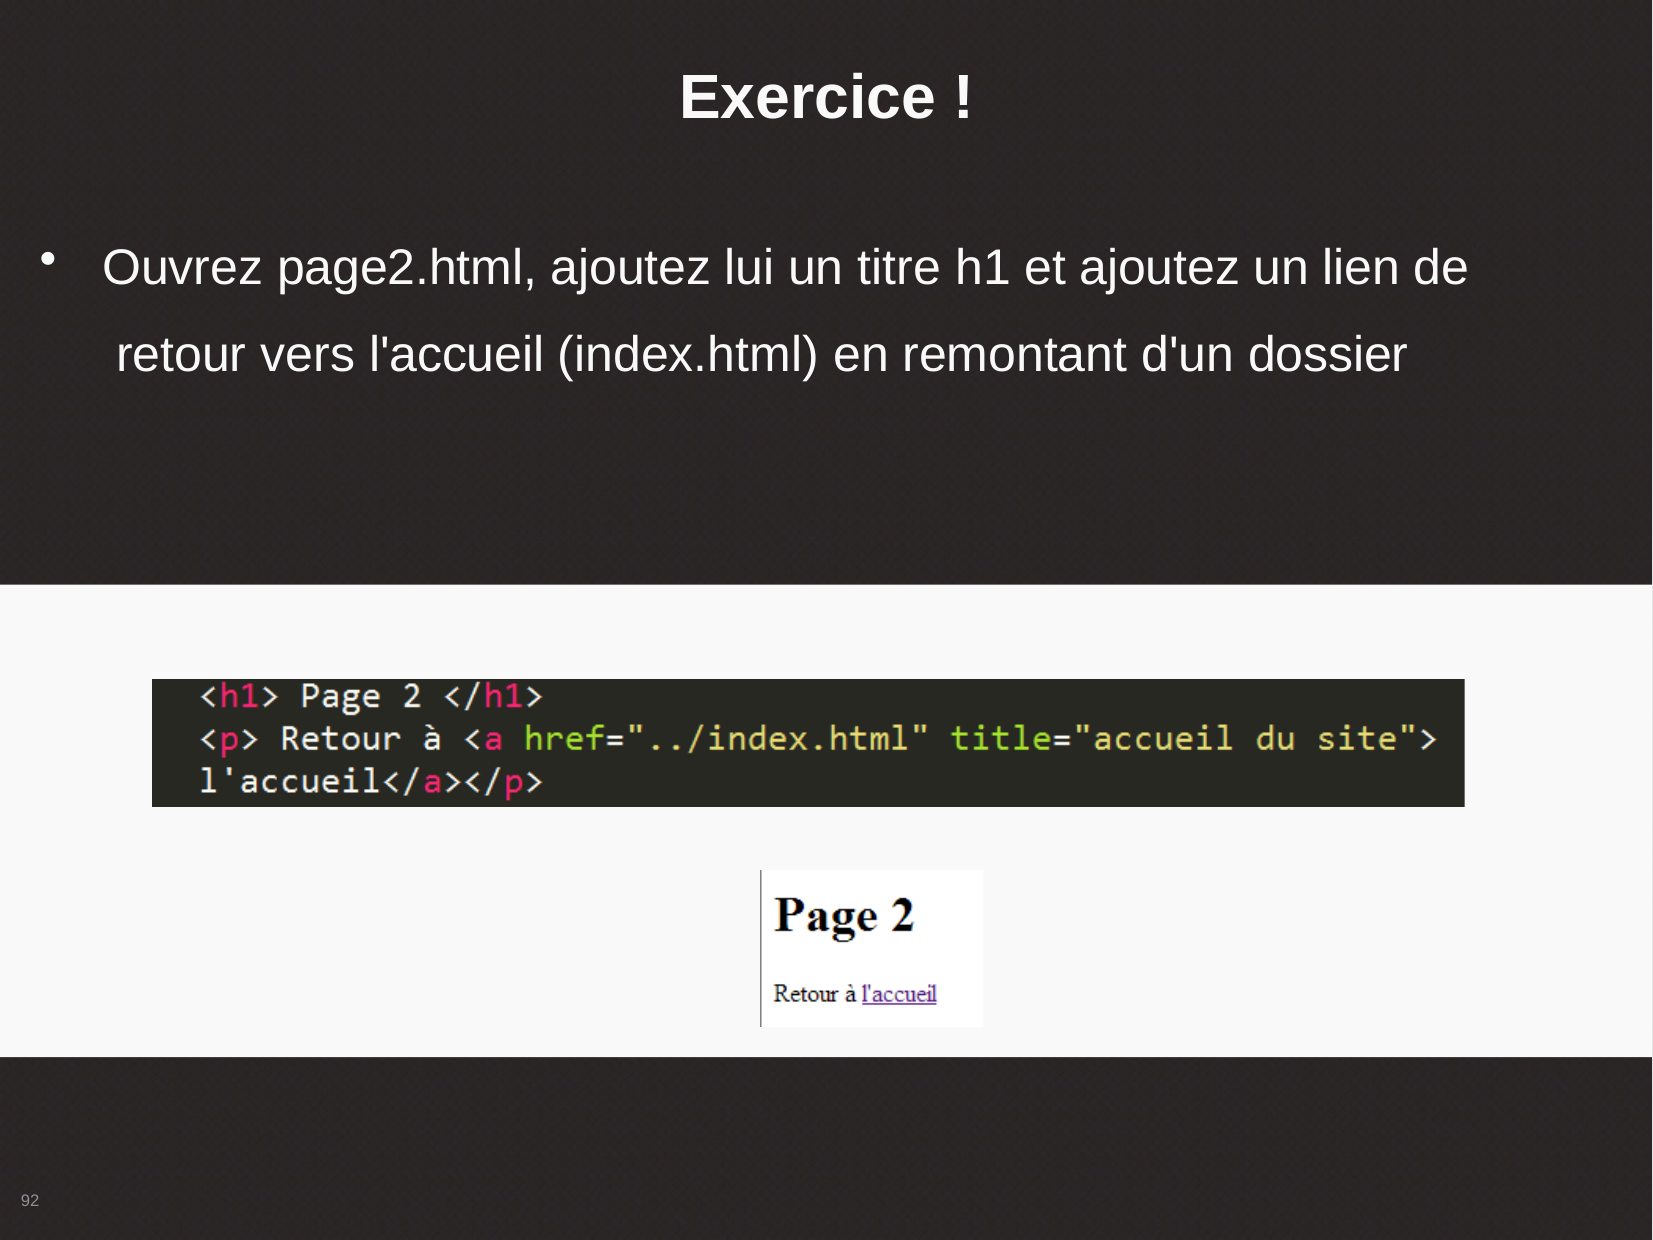

# Exercice !
Ouvrez page2.html, ajoutez lui un titre h1 et ajoutez un lien de  retour vers l'accueil (index.html) en remontant d'un dossier

92